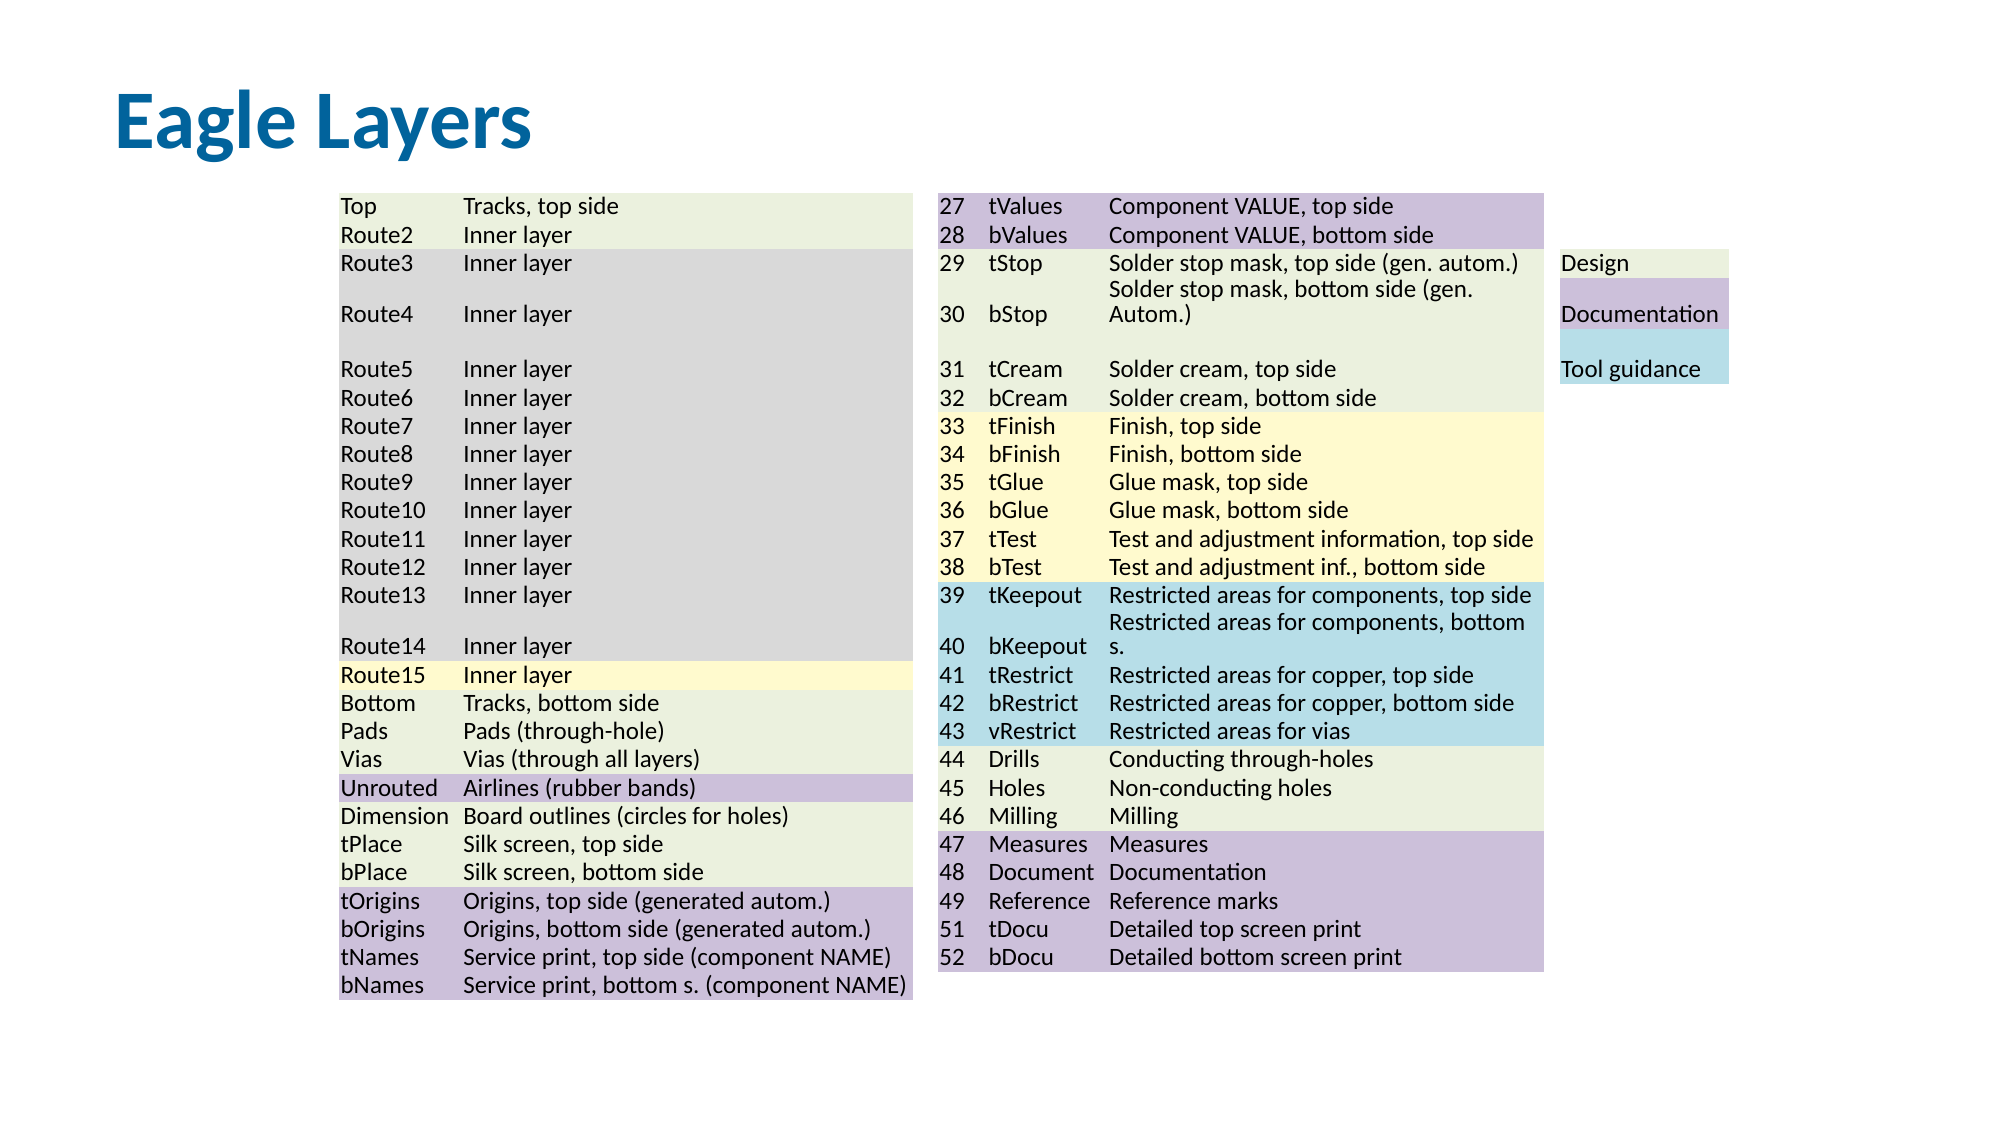

# Eagle Layers
| Top | Tracks, top side |  | 27 | tValues | Component VALUE, top side |  |  |
| --- | --- | --- | --- | --- | --- | --- | --- |
| Route2 | Inner layer |  | 28 | bValues | Component VALUE, bottom side |  |  |
| Route3 | Inner layer |  | 29 | tStop | Solder stop mask, top side (gen. autom.) |  | Design |
| Route4 | Inner layer |  | 30 | bStop | Solder stop mask, bottom side (gen. Autom.) |  | Documentation |
| Route5 | Inner layer |  | 31 | tCream | Solder cream, top side |  | Tool guidance |
| Route6 | Inner layer |  | 32 | bCream | Solder cream, bottom side |  |  |
| Route7 | Inner layer |  | 33 | tFinish | Finish, top side |  |  |
| Route8 | Inner layer |  | 34 | bFinish | Finish, bottom side |  |  |
| Route9 | Inner layer |  | 35 | tGlue | Glue mask, top side |  |  |
| Route10 | Inner layer |  | 36 | bGlue | Glue mask, bottom side |  |  |
| Route11 | Inner layer |  | 37 | tTest | Test and adjustment information, top side |  |  |
| Route12 | Inner layer |  | 38 | bTest | Test and adjustment inf., bottom side |  |  |
| Route13 | Inner layer |  | 39 | tKeepout | Restricted areas for components, top side |  |  |
| Route14 | Inner layer |  | 40 | bKeepout | Restricted areas for components, bottom s. |  |  |
| Route15 | Inner layer |  | 41 | tRestrict | Restricted areas for copper, top side |  |  |
| Bottom | Tracks, bottom side |  | 42 | bRestrict | Restricted areas for copper, bottom side |  |  |
| Pads | Pads (through-hole) |  | 43 | vRestrict | Restricted areas for vias |  |  |
| Vias | Vias (through all layers) |  | 44 | Drills | Conducting through-holes |  |  |
| Unrouted | Airlines (rubber bands) |  | 45 | Holes | Non-conducting holes |  |  |
| Dimension | Board outlines (circles for holes) |  | 46 | Milling | Milling |  |  |
| tPlace | Silk screen, top side |  | 47 | Measures | Measures |  |  |
| bPlace | Silk screen, bottom side |  | 48 | Document | Documentation |  |  |
| tOrigins | Origins, top side (generated autom.) |  | 49 | Reference | Reference marks |  |  |
| bOrigins | Origins, bottom side (generated autom.) |  | 51 | tDocu | Detailed top screen print |  |  |
| tNames | Service print, top side (component NAME) |  | 52 | bDocu | Detailed bottom screen print |  |  |
| bNames | Service print, bottom s. (component NAME) |  |  |  |  |  |  |